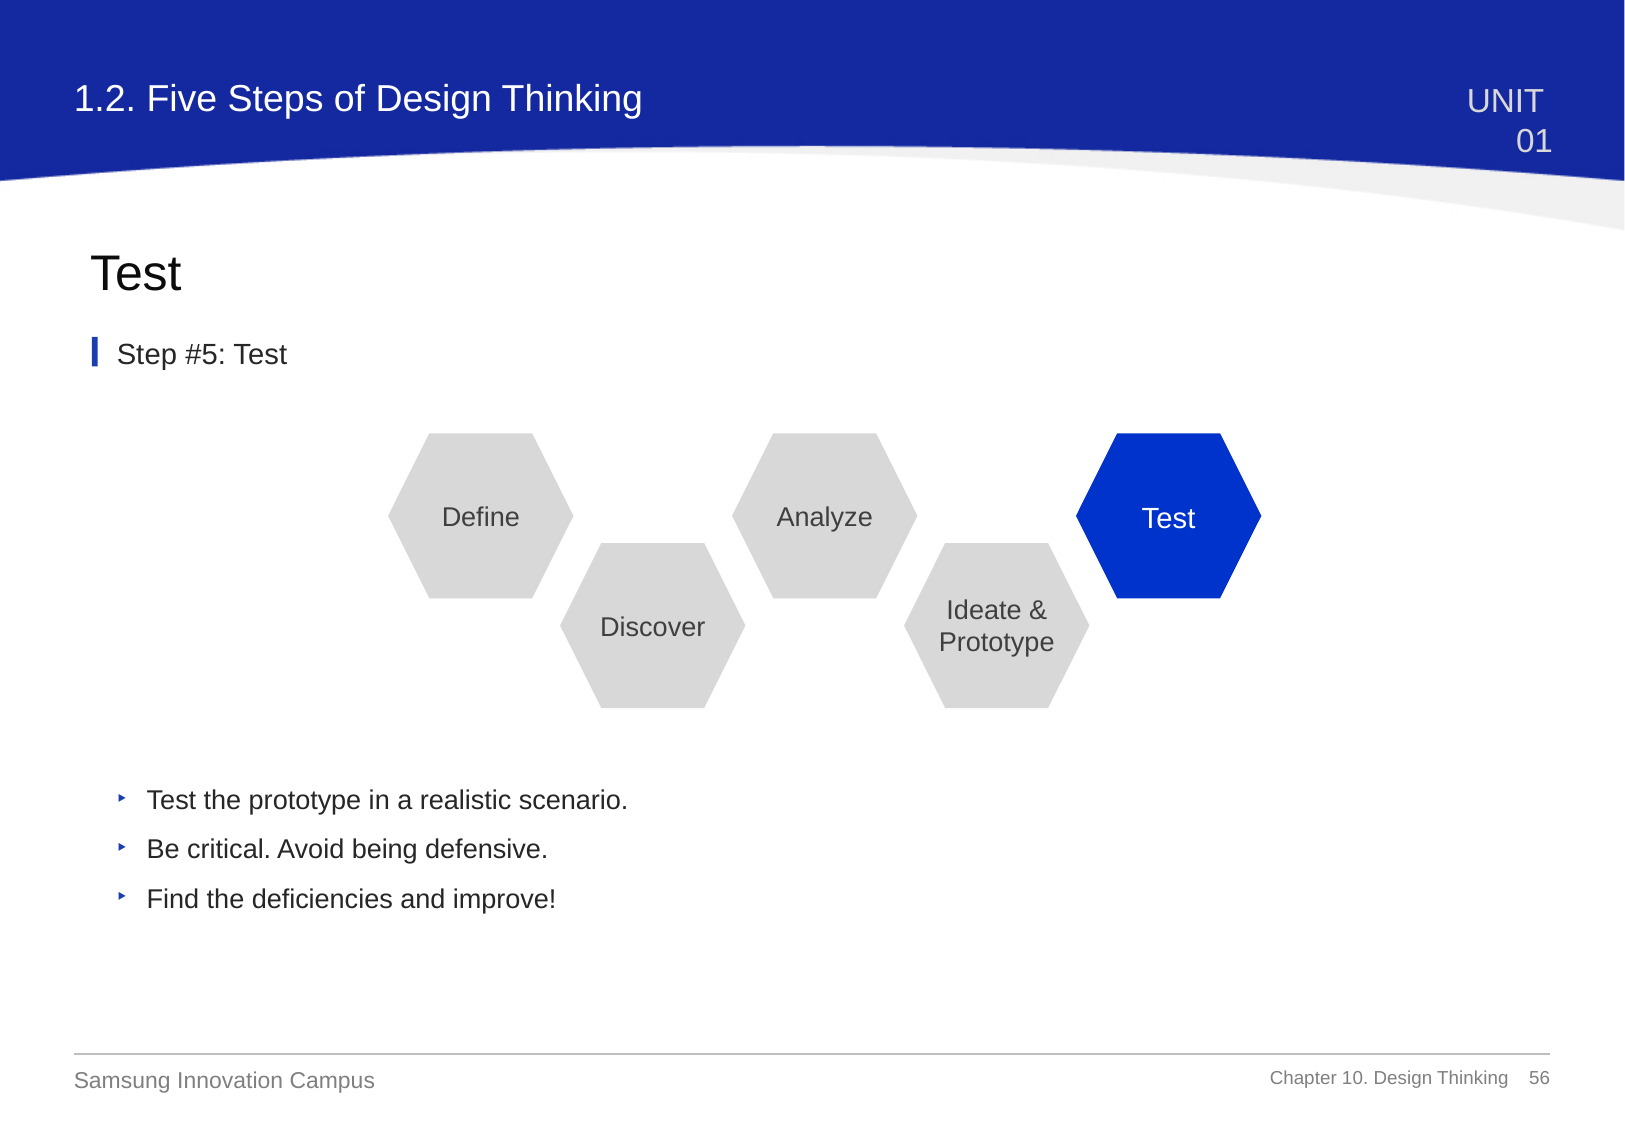

1.2. Five Steps of Design Thinking
UNIT  01
Test
Step #5: Test

Define
Analyze
Test

Discover
Ideate & Prototype
Test the prototype in a realistic scenario.
Be critical. Avoid being defensive.
Find the deficiencies and improve!